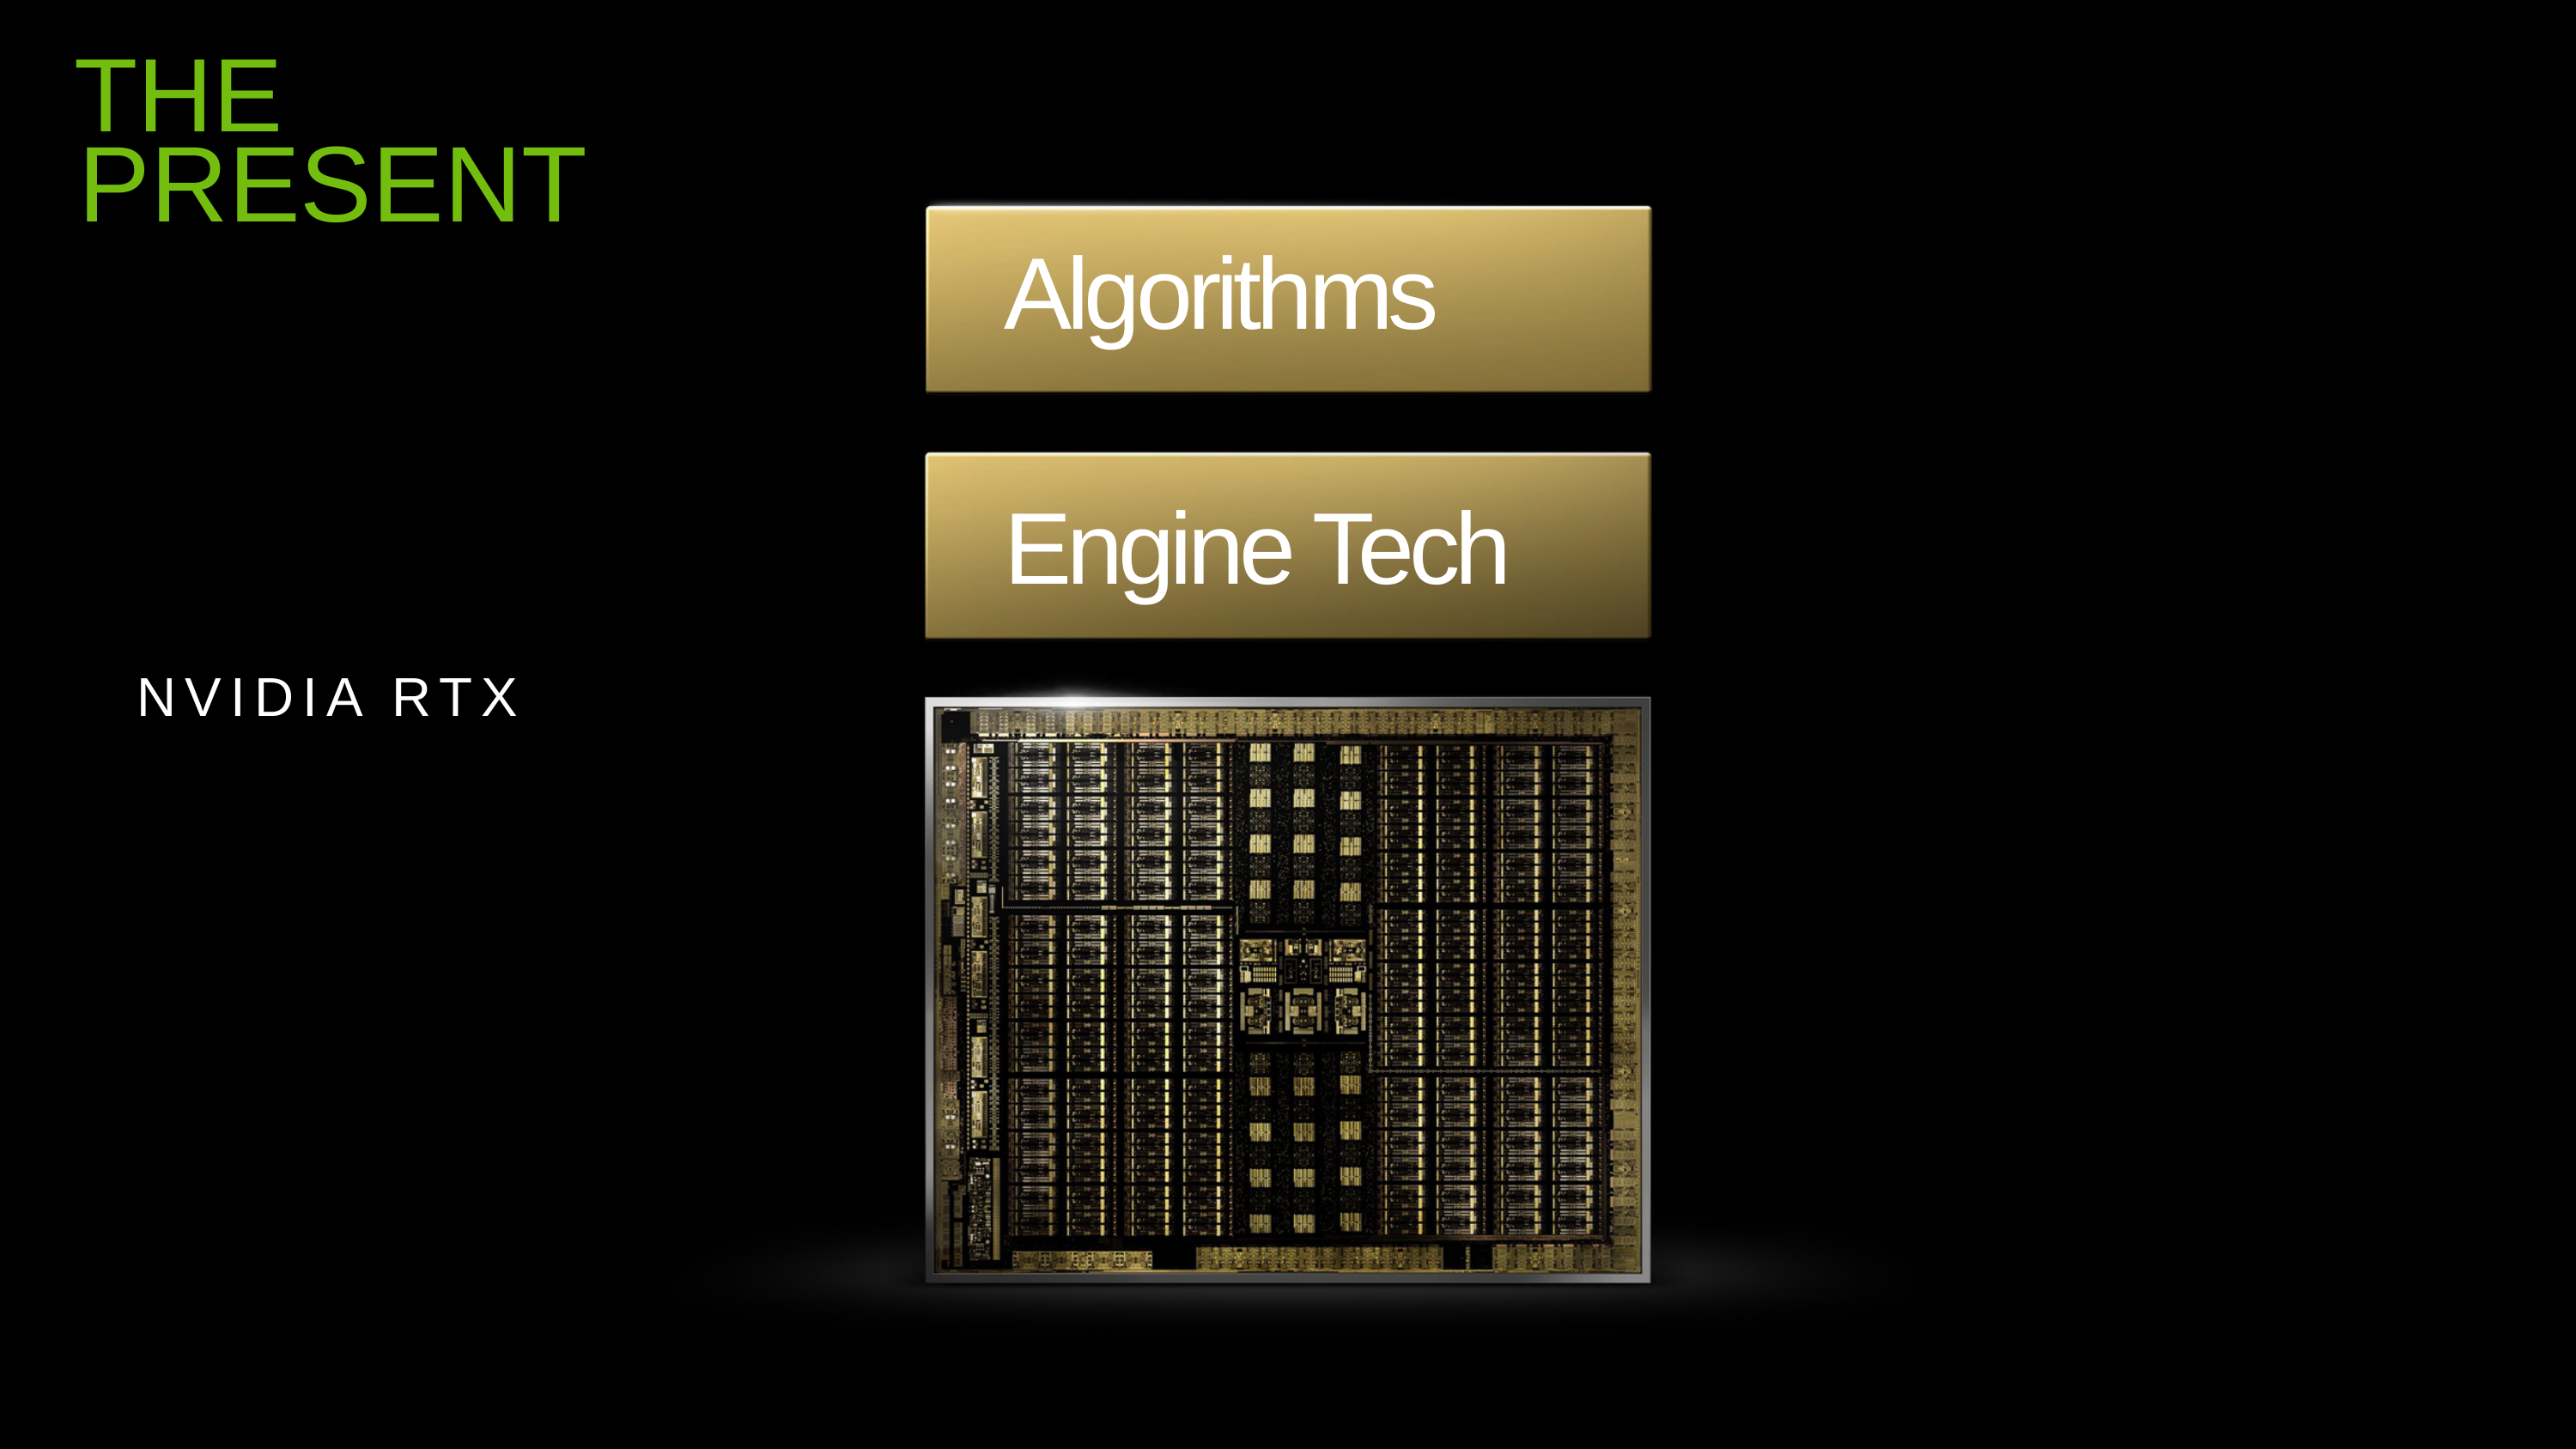

THE
PRESENT
Algorithms
Engine Tech
NVIDIA RTX